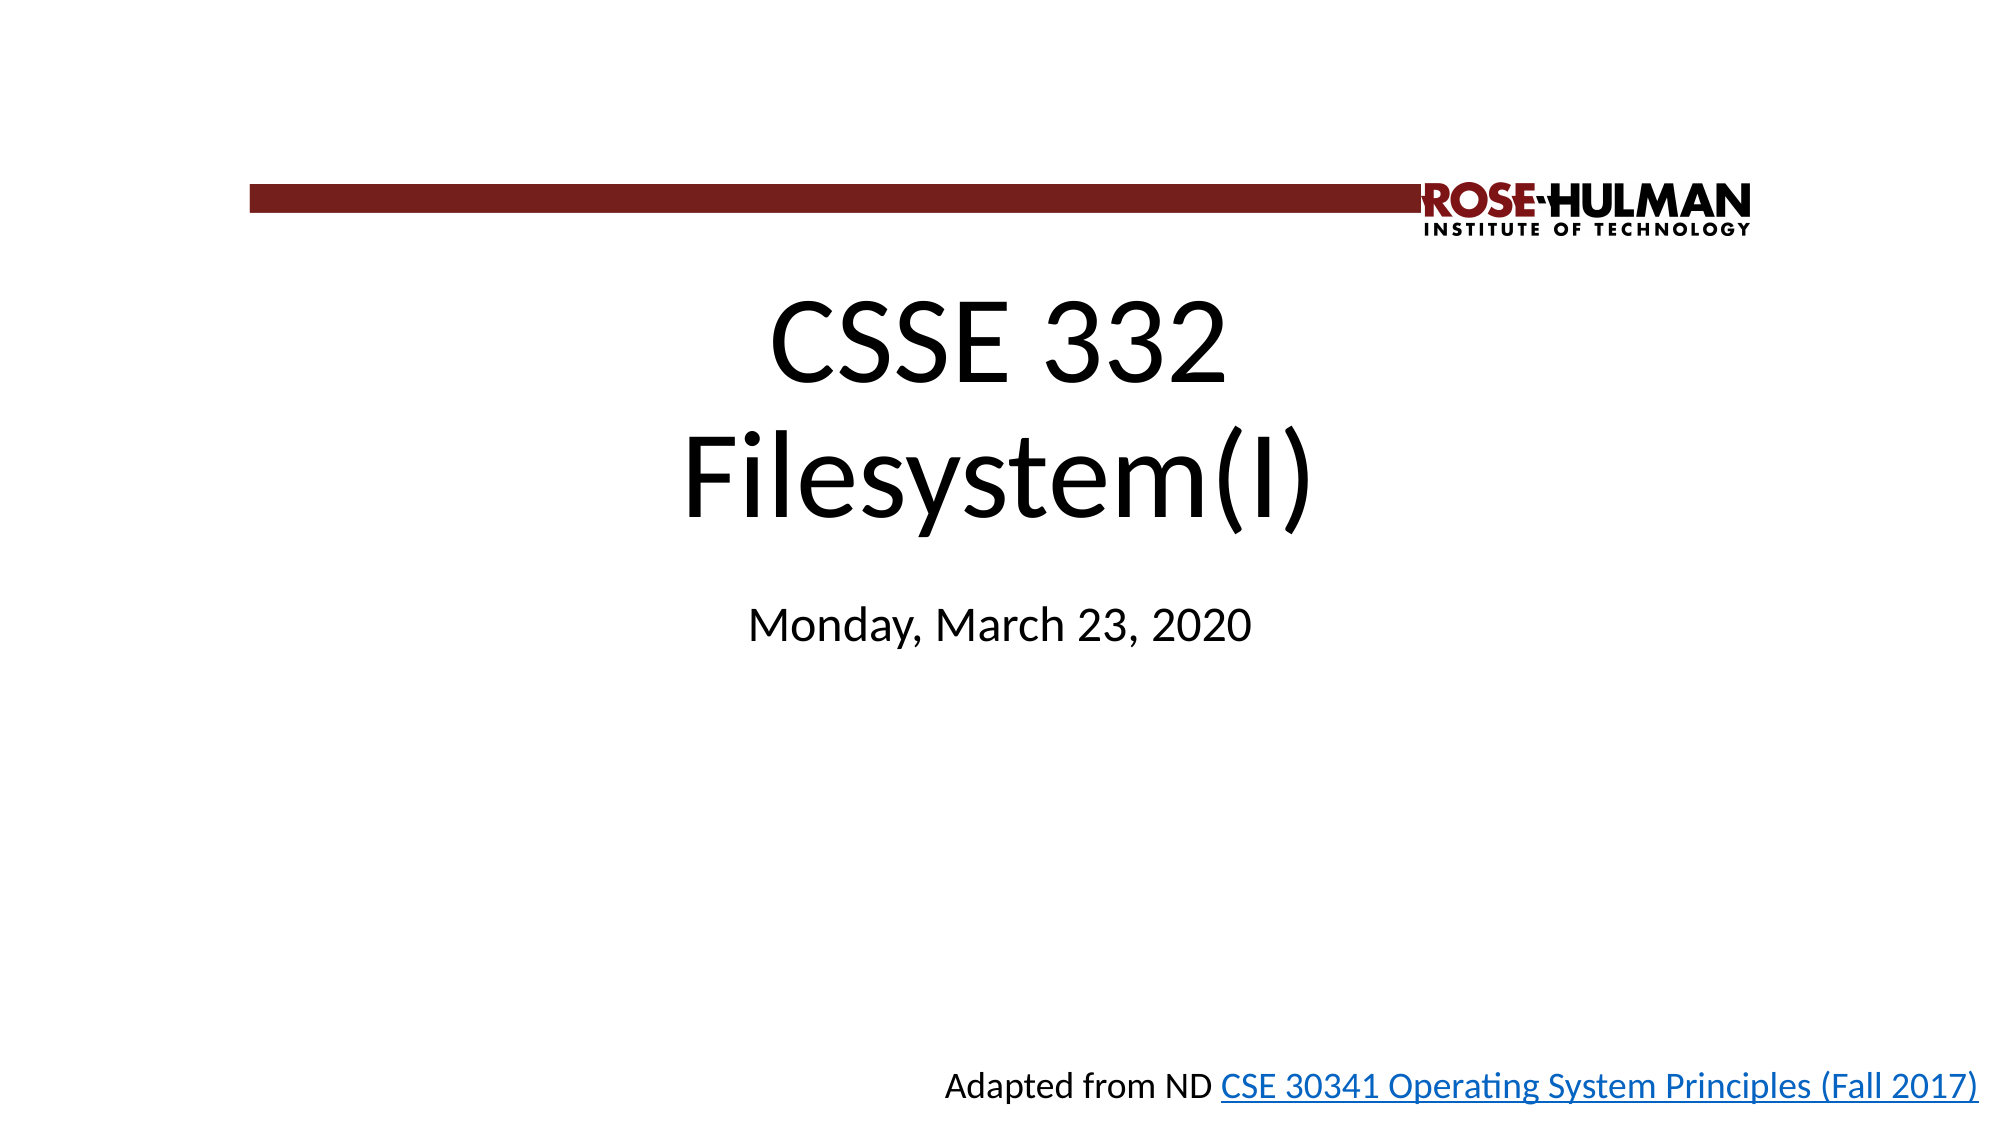

# CSSE 332 Filesystem(I)
Monday, March 23, 2020
Adapted from ND CSE 30341 Operating System Principles (Fall 2017)